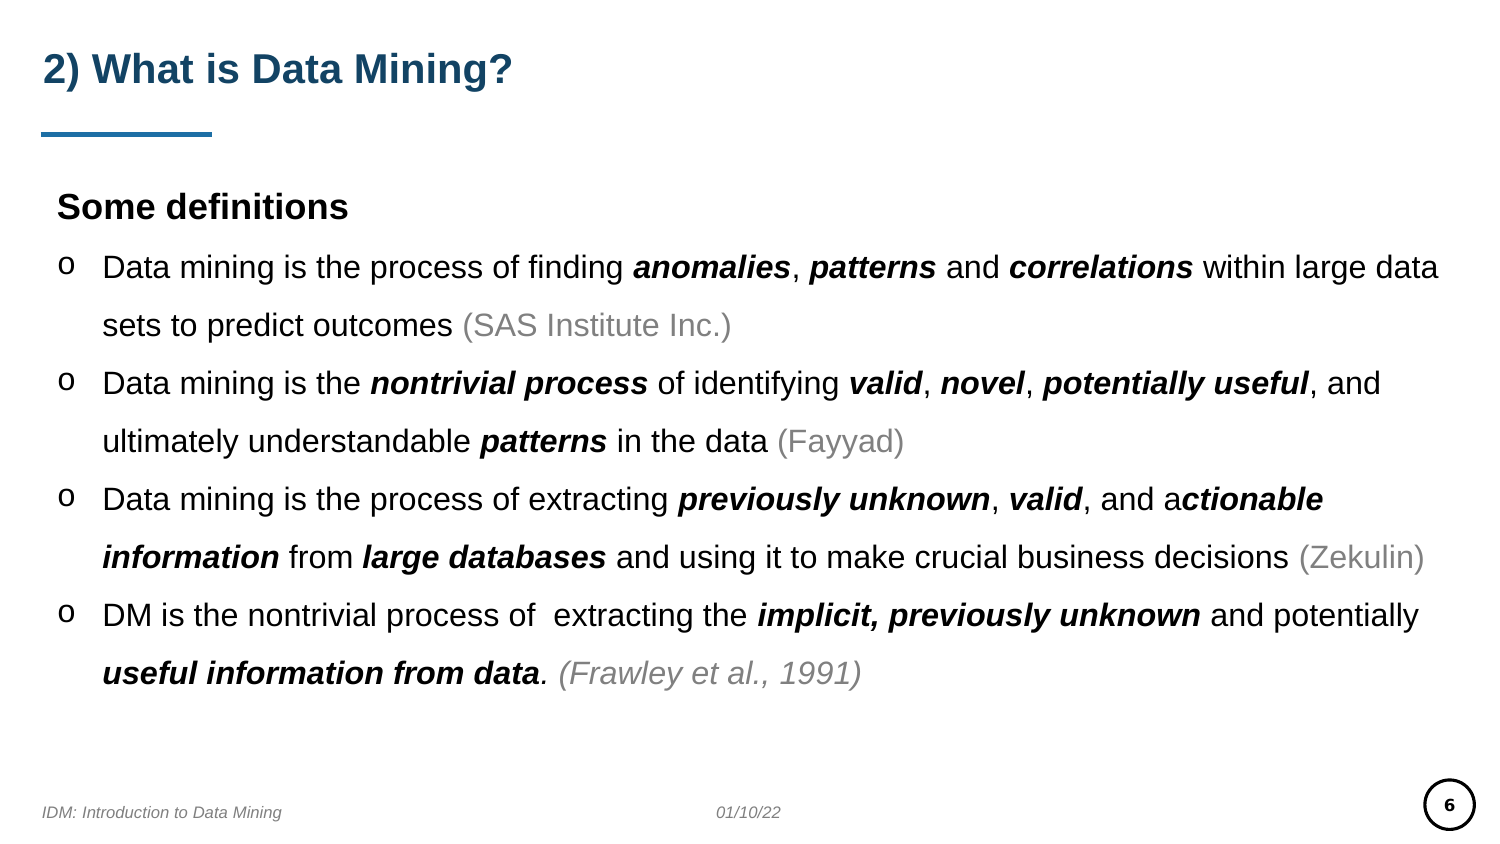

# 2) What is Data Mining?
Some definitions
Data mining is the process of finding anomalies, patterns and correlations within large data sets to predict outcomes (SAS Institute Inc.)
Data mining is the nontrivial process of identifying valid, novel, potentially useful, and ultimately understandable patterns in the data (Fayyad)
Data mining is the process of extracting previously unknown, valid, and actionable information from large databases and using it to make crucial business decisions (Zekulin)
DM is the nontrivial process of  extracting the implicit, previously unknown and potentially useful information from data. (Frawley et al., 1991)